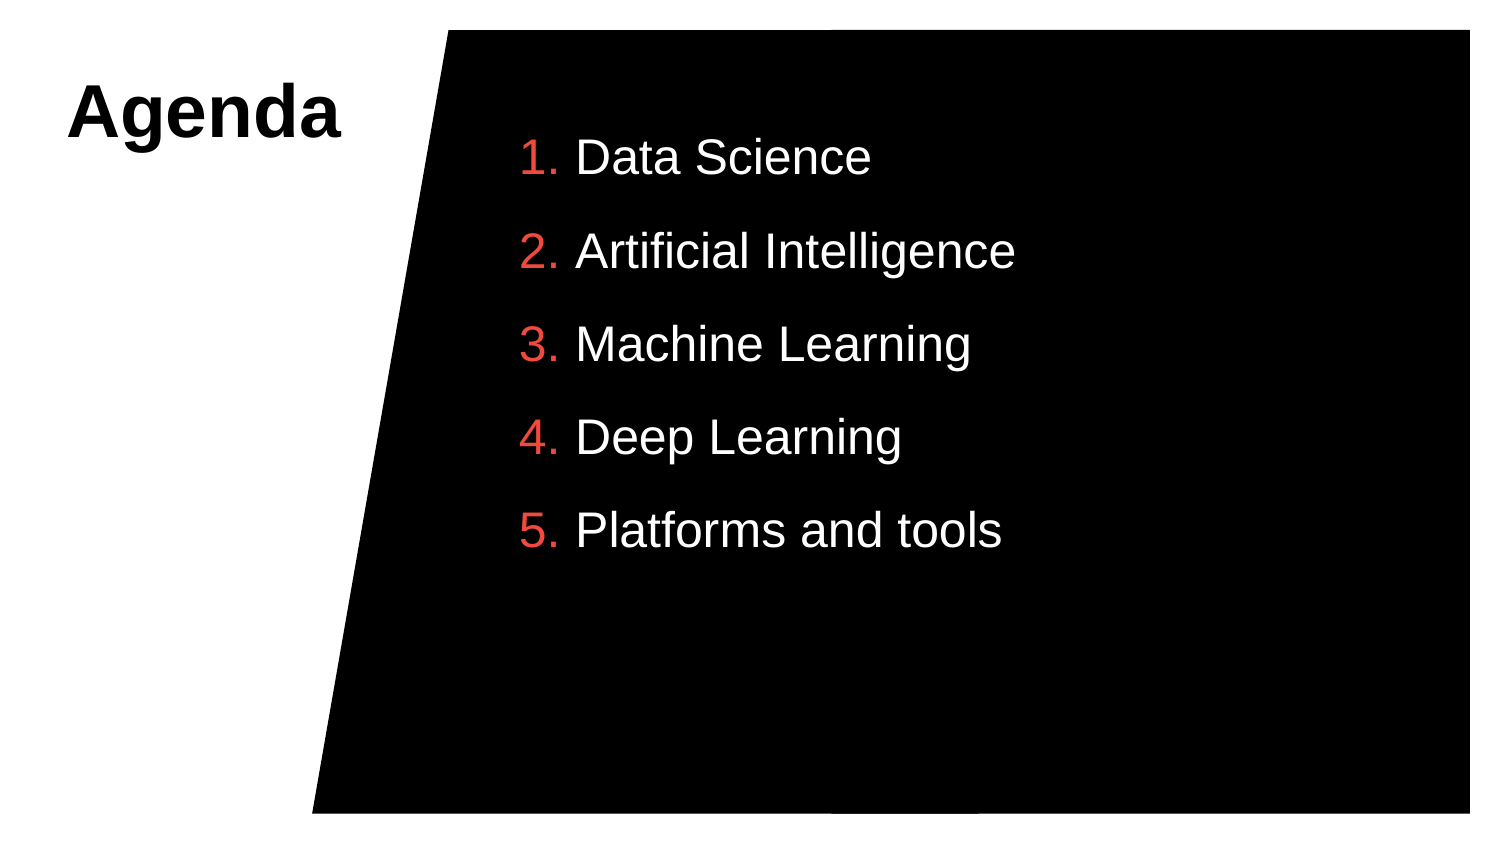

# Agenda
Data Science
Artificial Intelligence
Machine Learning
Deep Learning
Platforms and tools